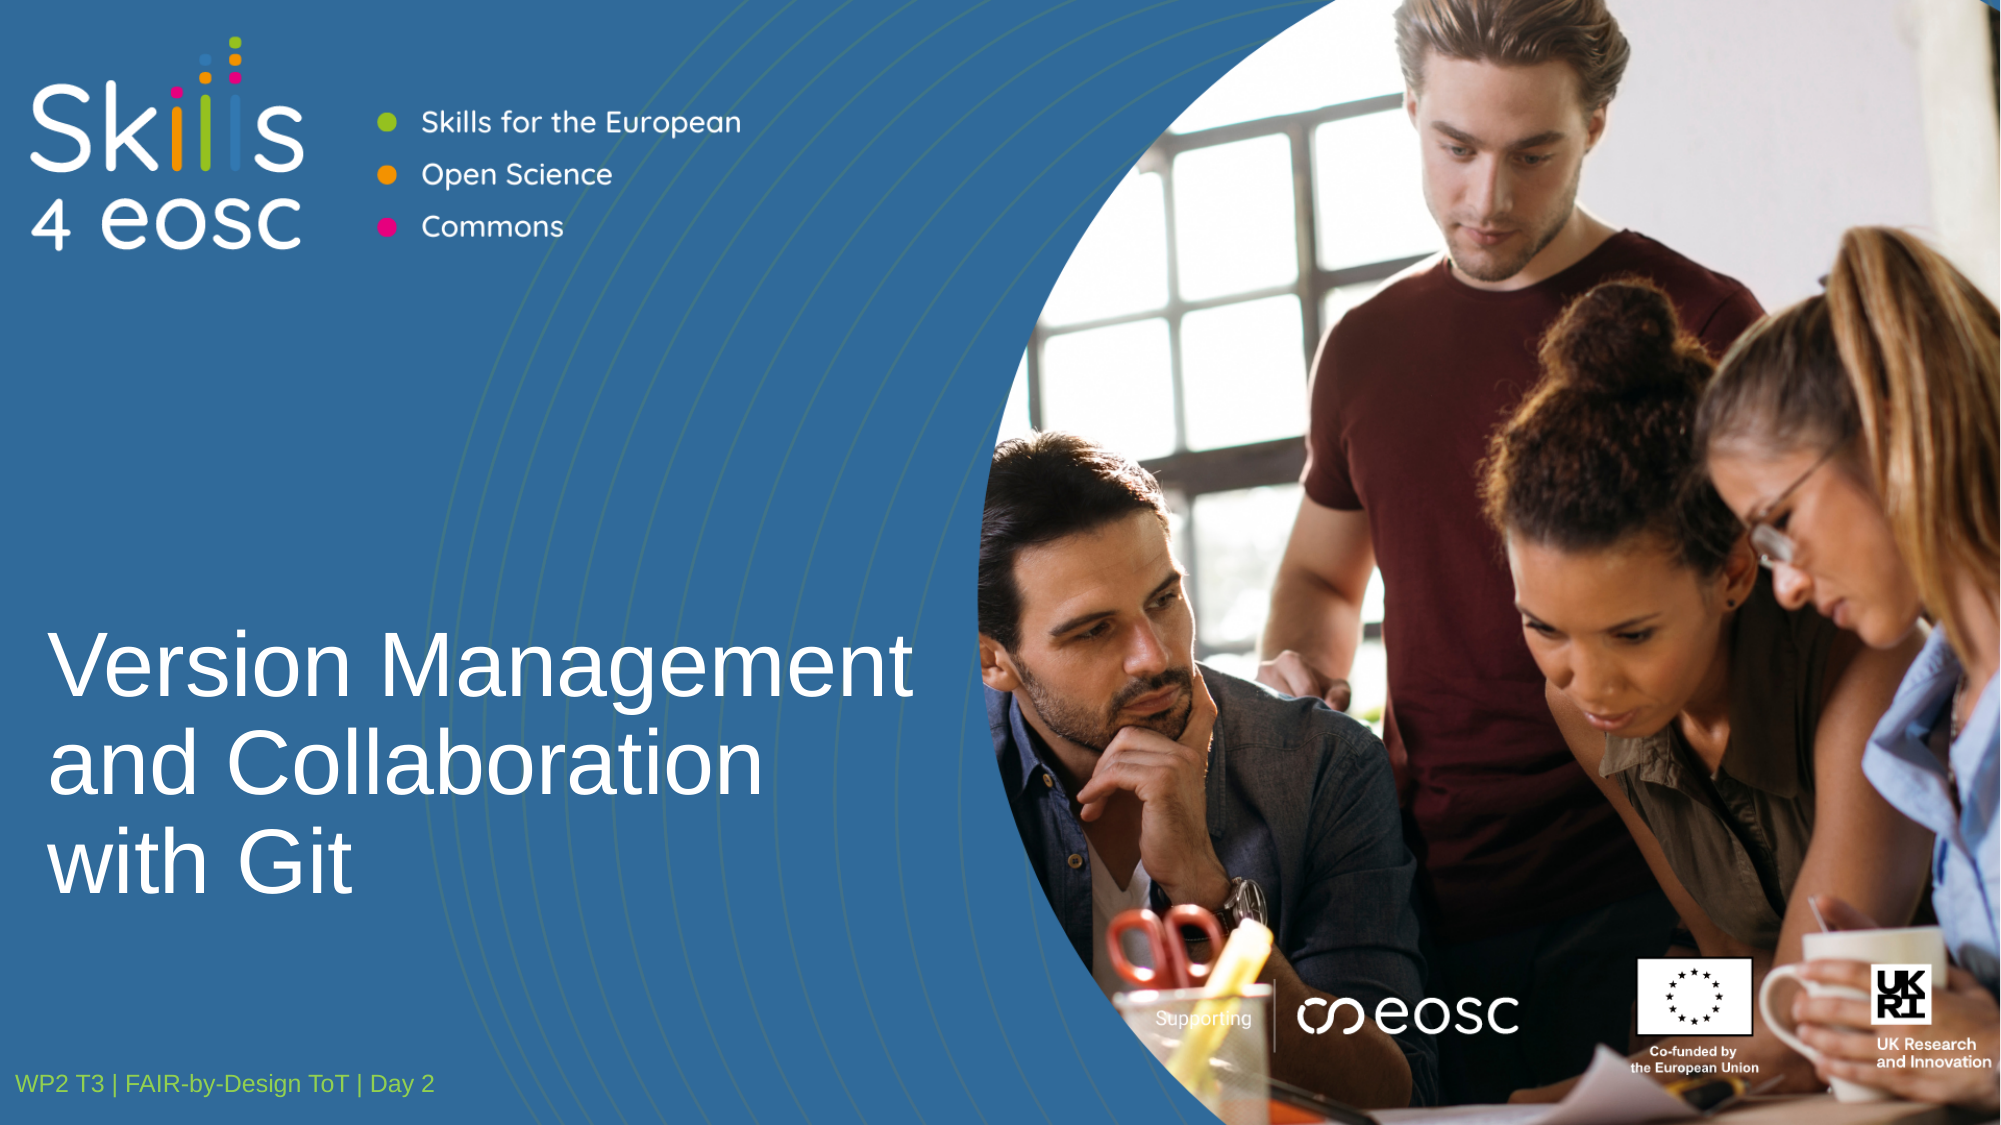

# Version Management and Collaboration with Git
WP2 T3 | FAIR-by-Design ToT | Day 2